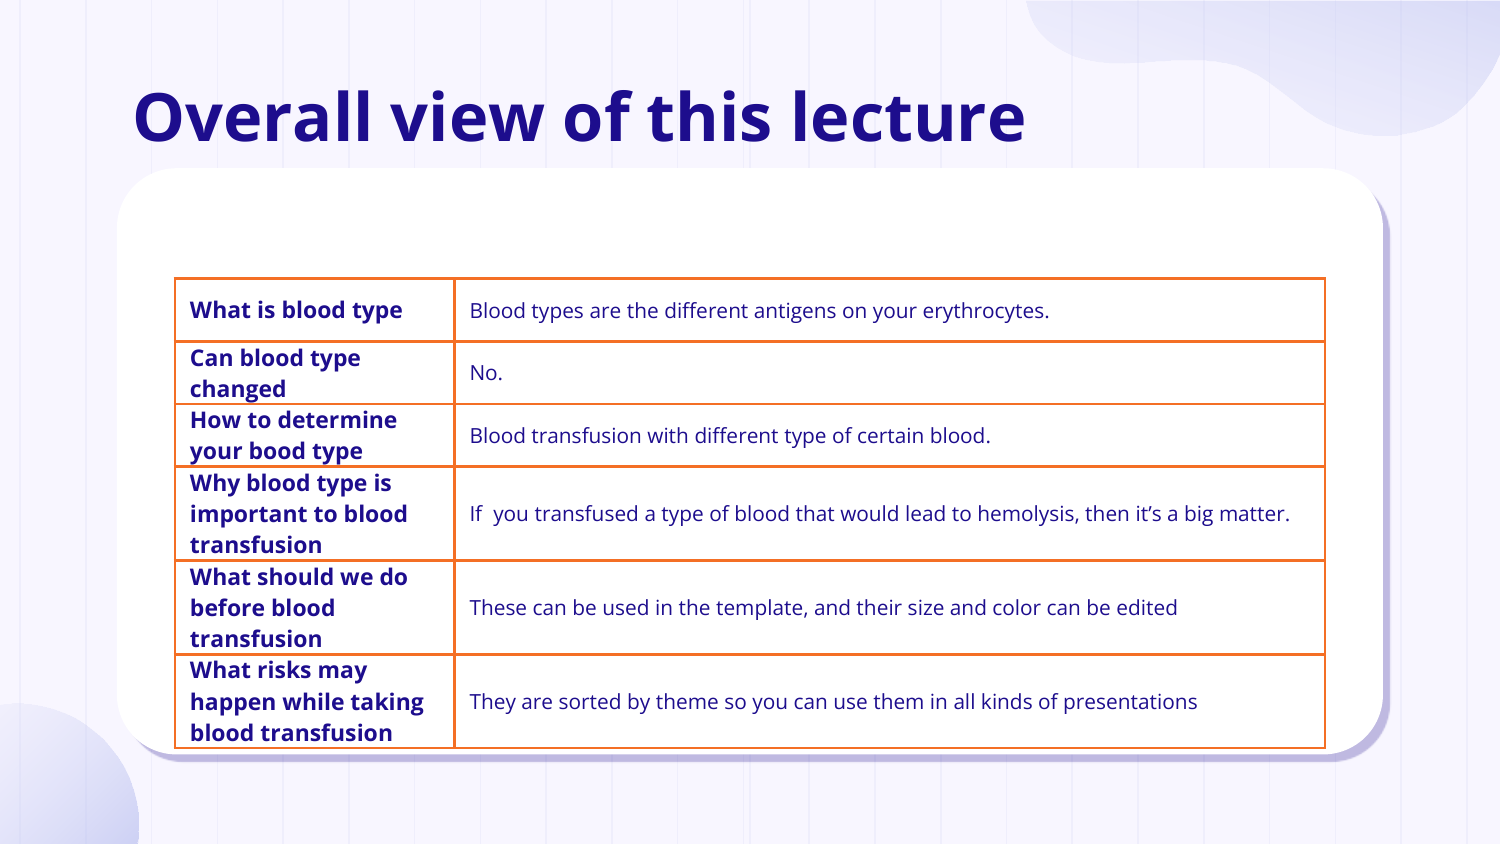

# Overall view of this lecture

| What is blood type | Blood types are the different antigens on your erythrocytes. |
| --- | --- |
| Can blood type changed | No. |
| How to determine your bood type | Blood transfusion with different type of certain blood. |
| Why blood type is important to blood transfusion | If you transfused a type of blood that would lead to hemolysis, then it’s a big matter. |
| What should we do before blood transfusion | These can be used in the template, and their size and color can be edited |
| What risks may happen while taking blood transfusion | They are sorted by theme so you can use them in all kinds of presentations |